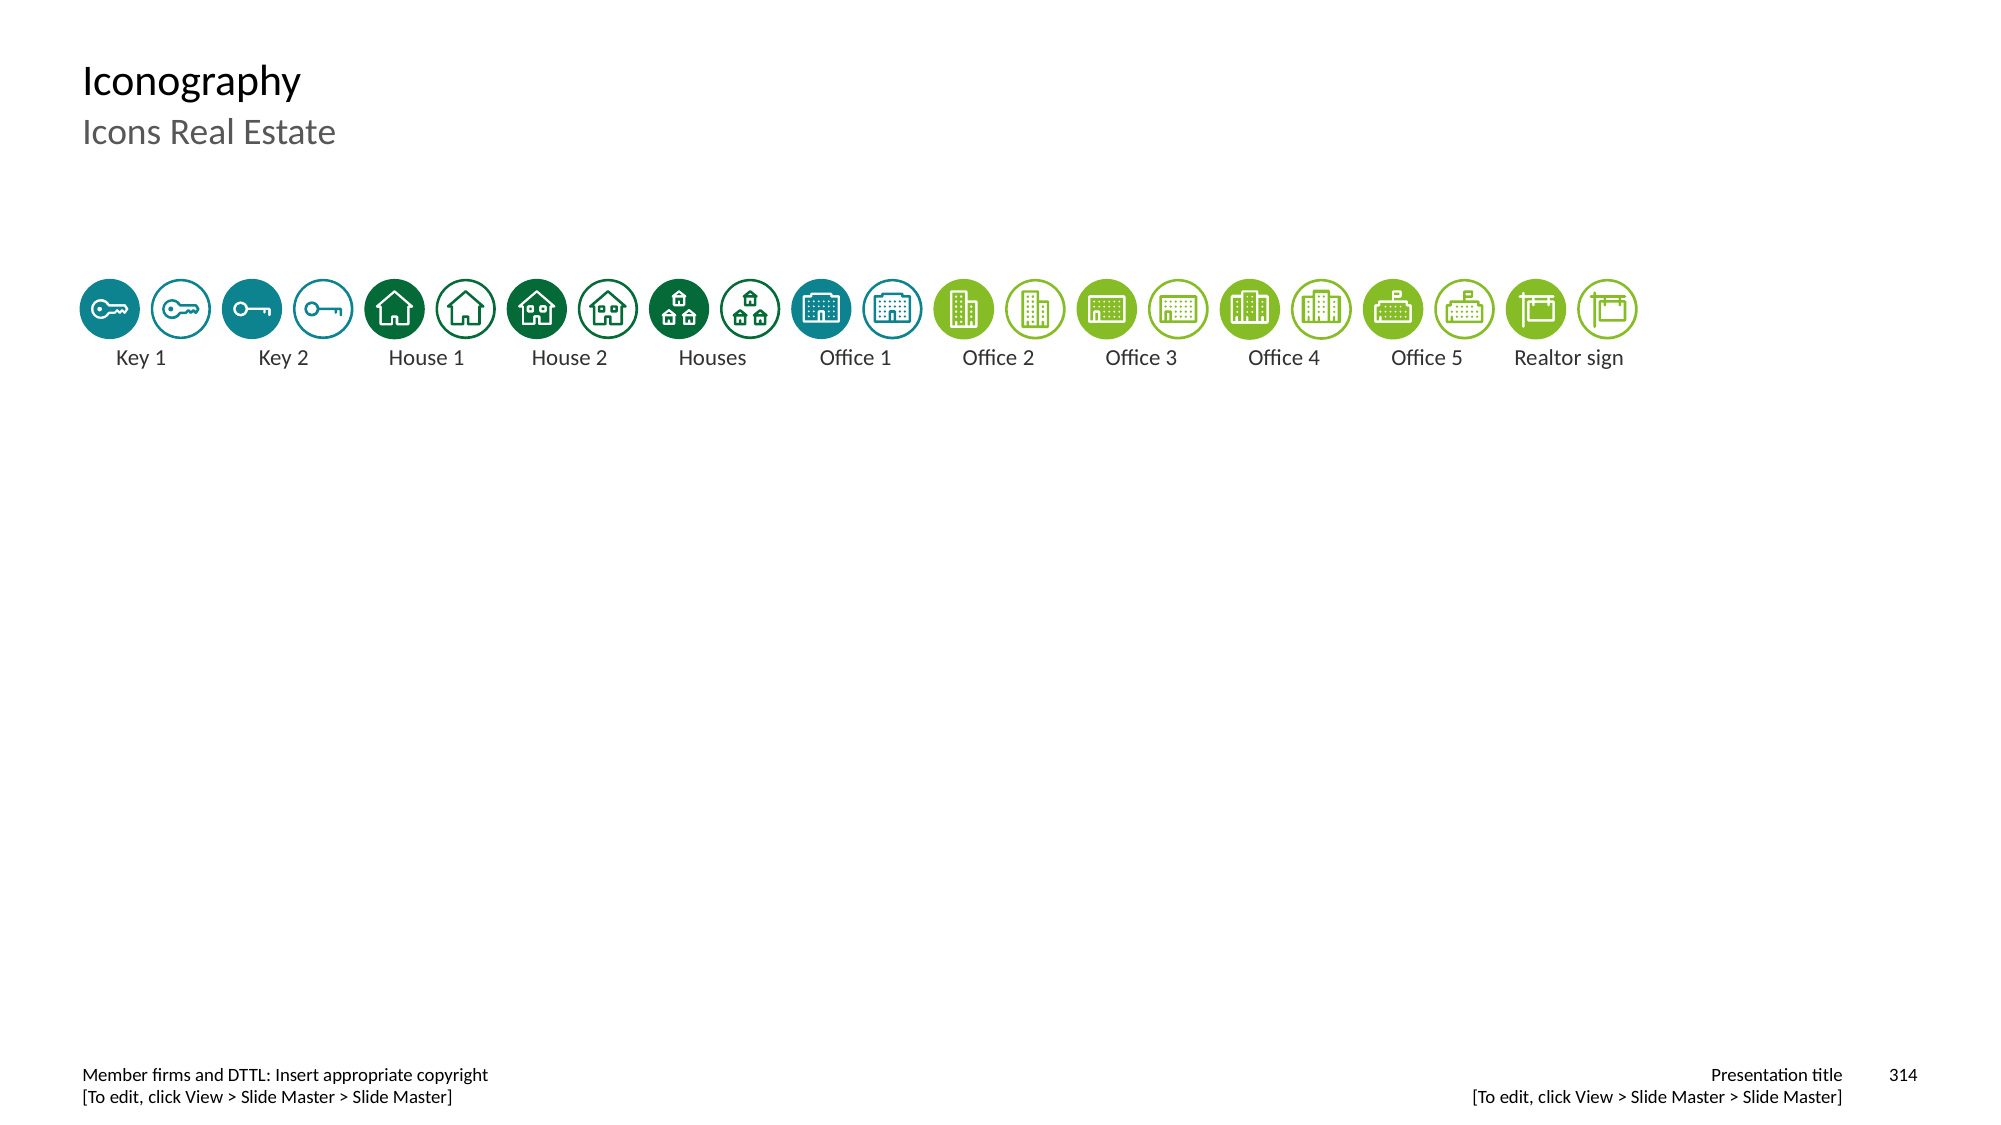

# Iconography
Icons Real Estate

Key 1
Key 2
House 1
House 2
Houses
Office 1
Office 2
Office 3
Office 4
Office 5
Realtor sign